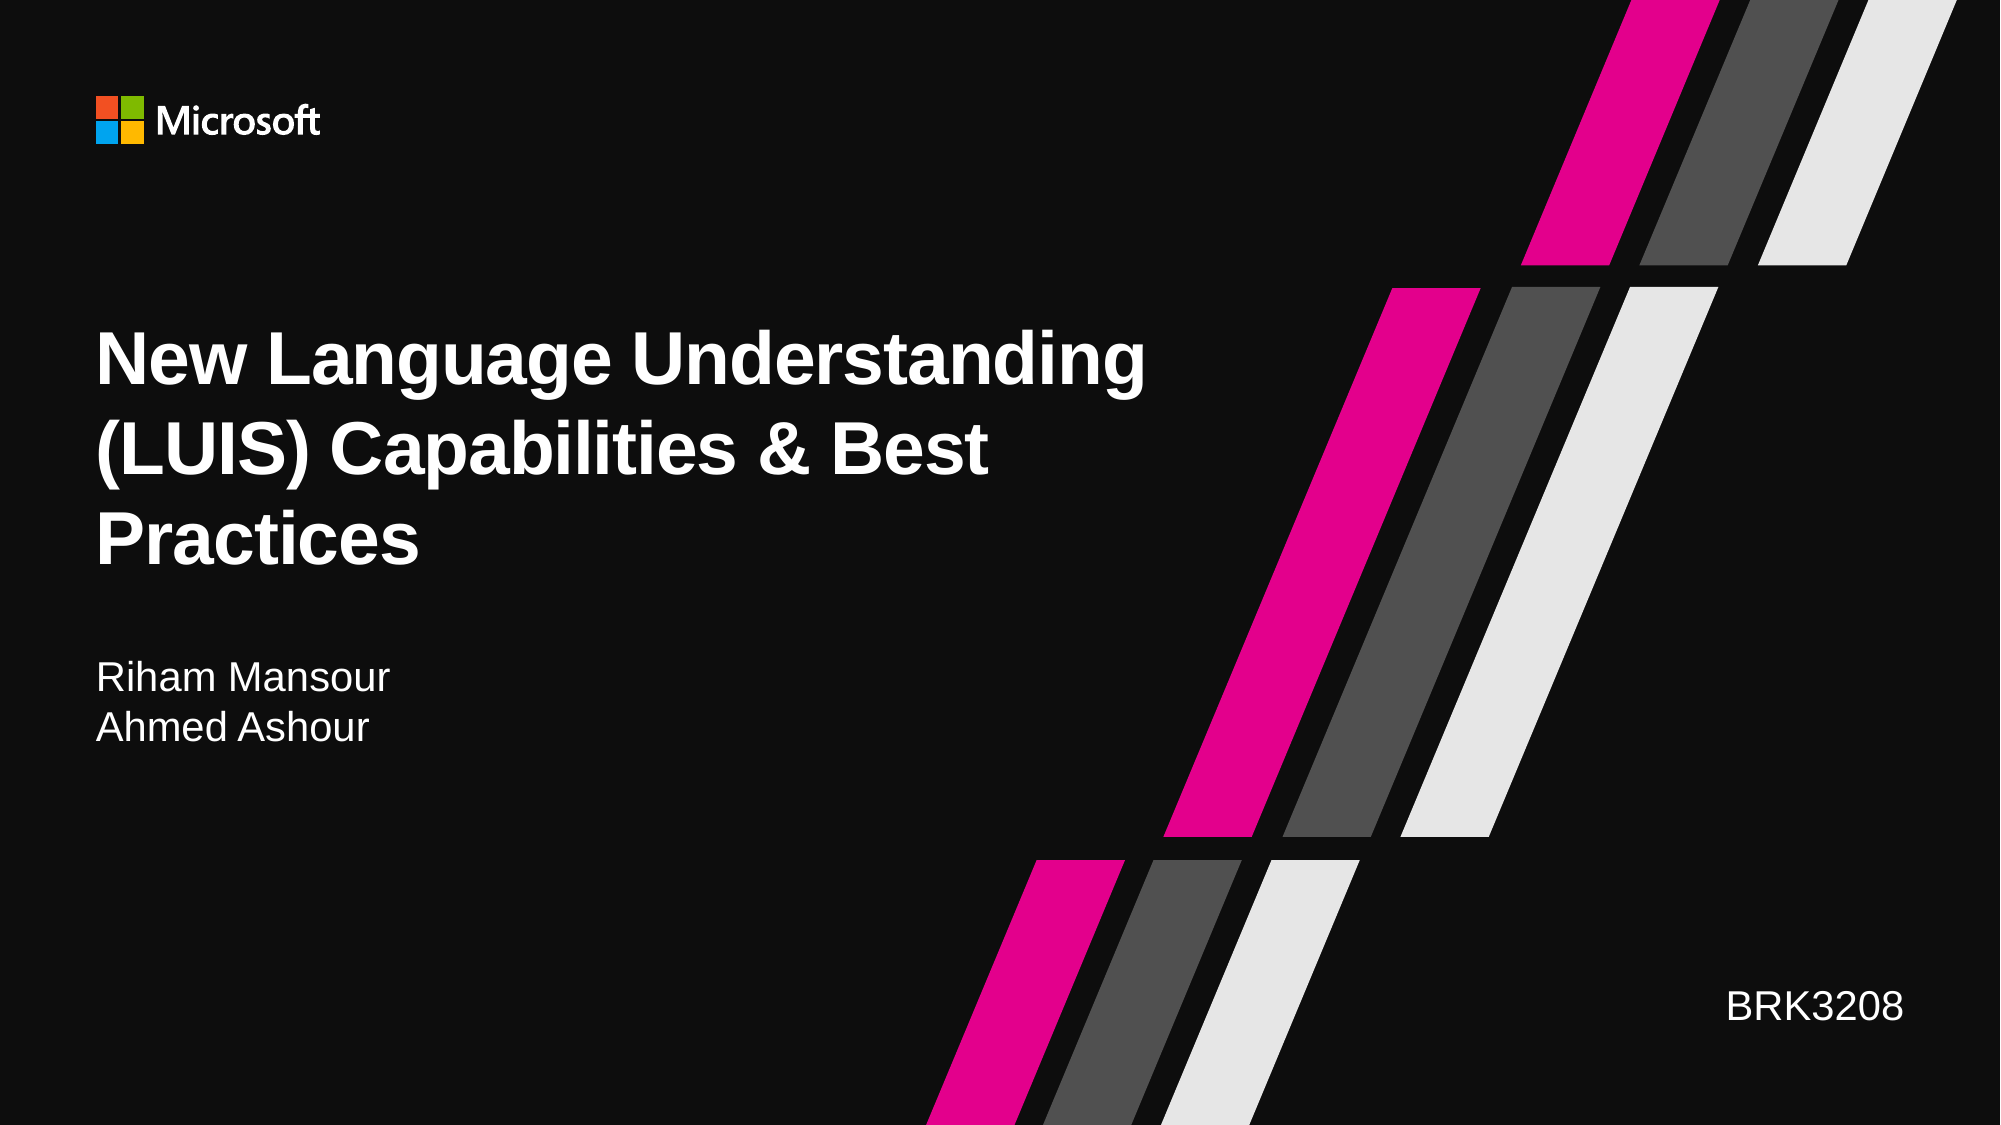

# New Language Understanding (LUIS) Capabilities & Best Practices
Riham Mansour
Ahmed Ashour
BRK3208